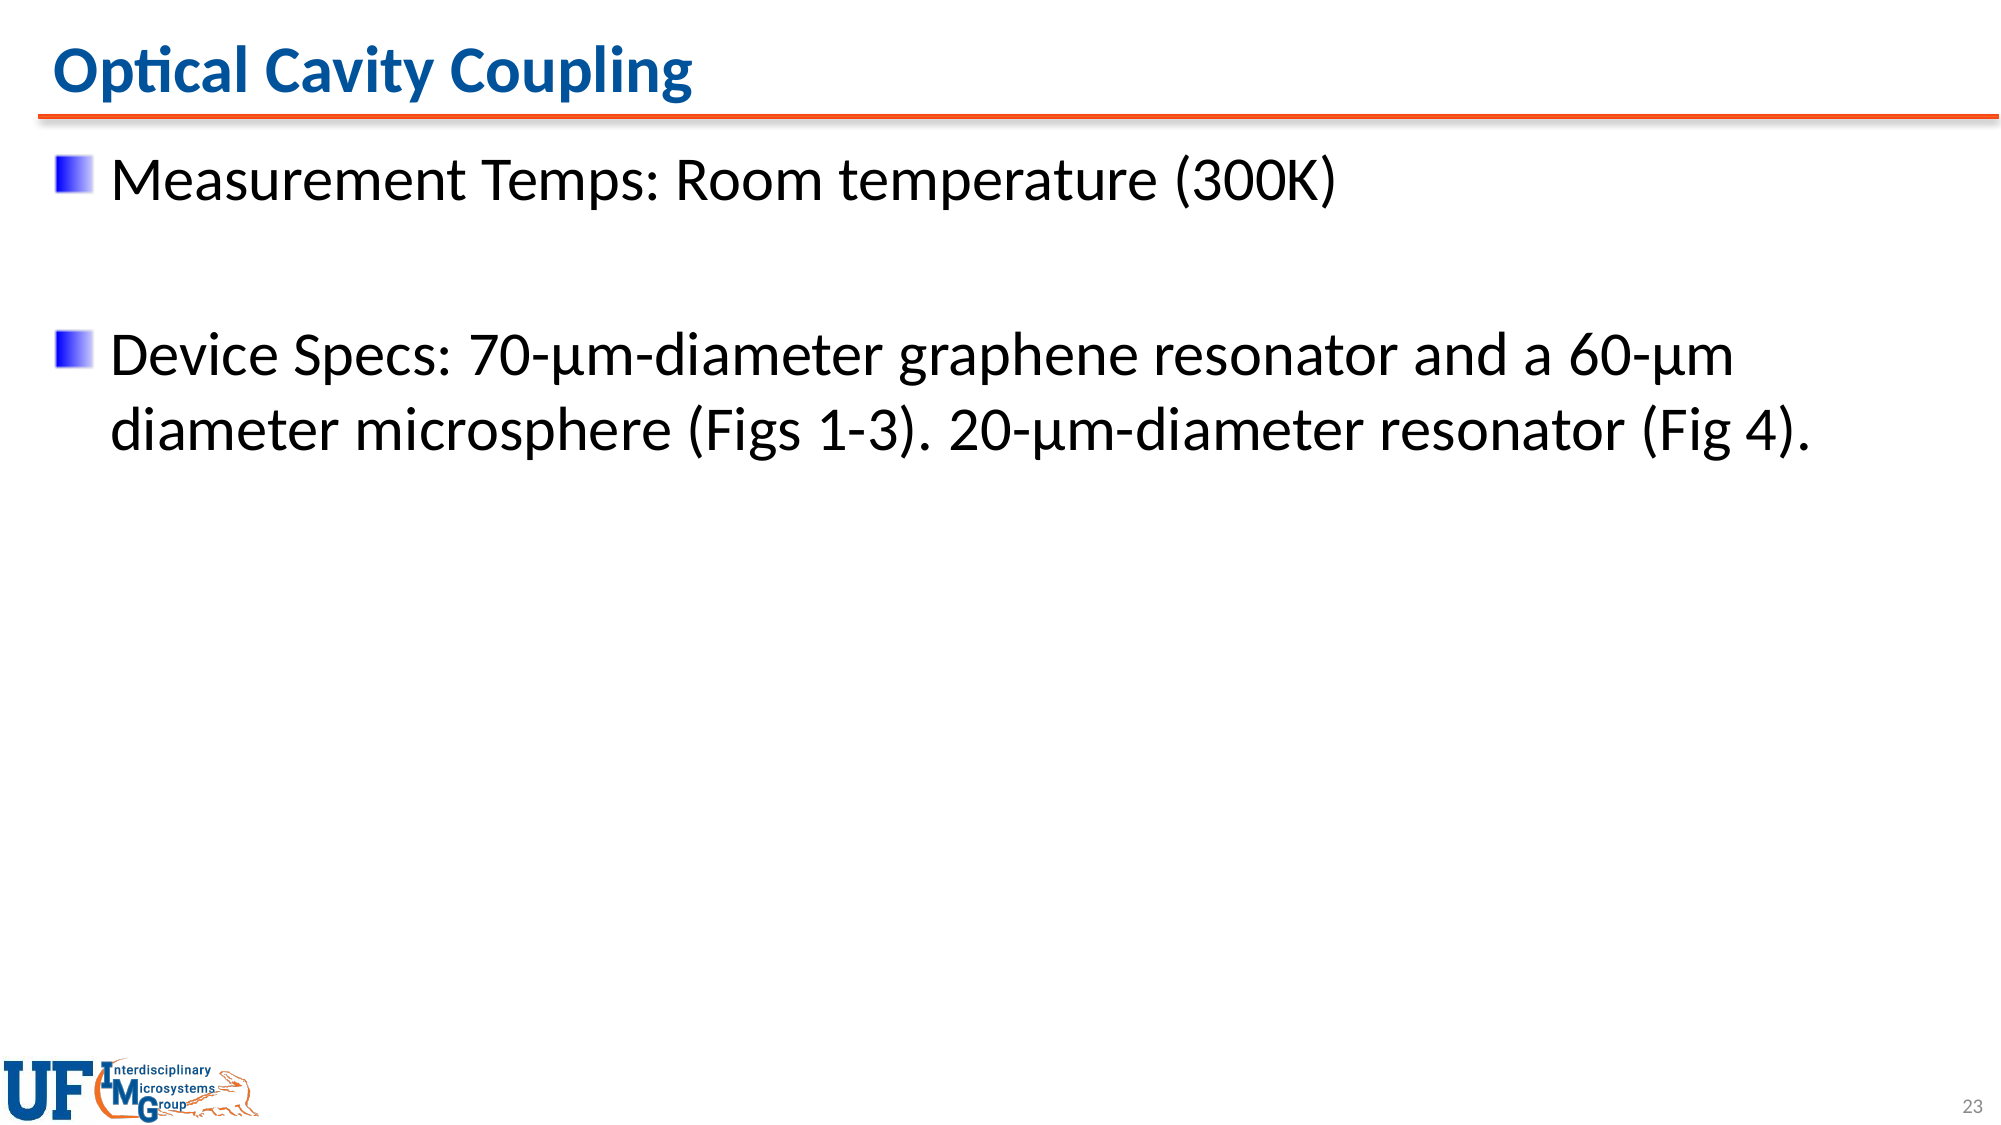

# Optical Cavity Coupling
Measurement Temps: Room temperature (300K)

Device Specs: 70-μm-diameter graphene resonator and a 60-μm diameter microsphere (Figs 1-3). 20-μm-diameter resonator (Fig 4).
23